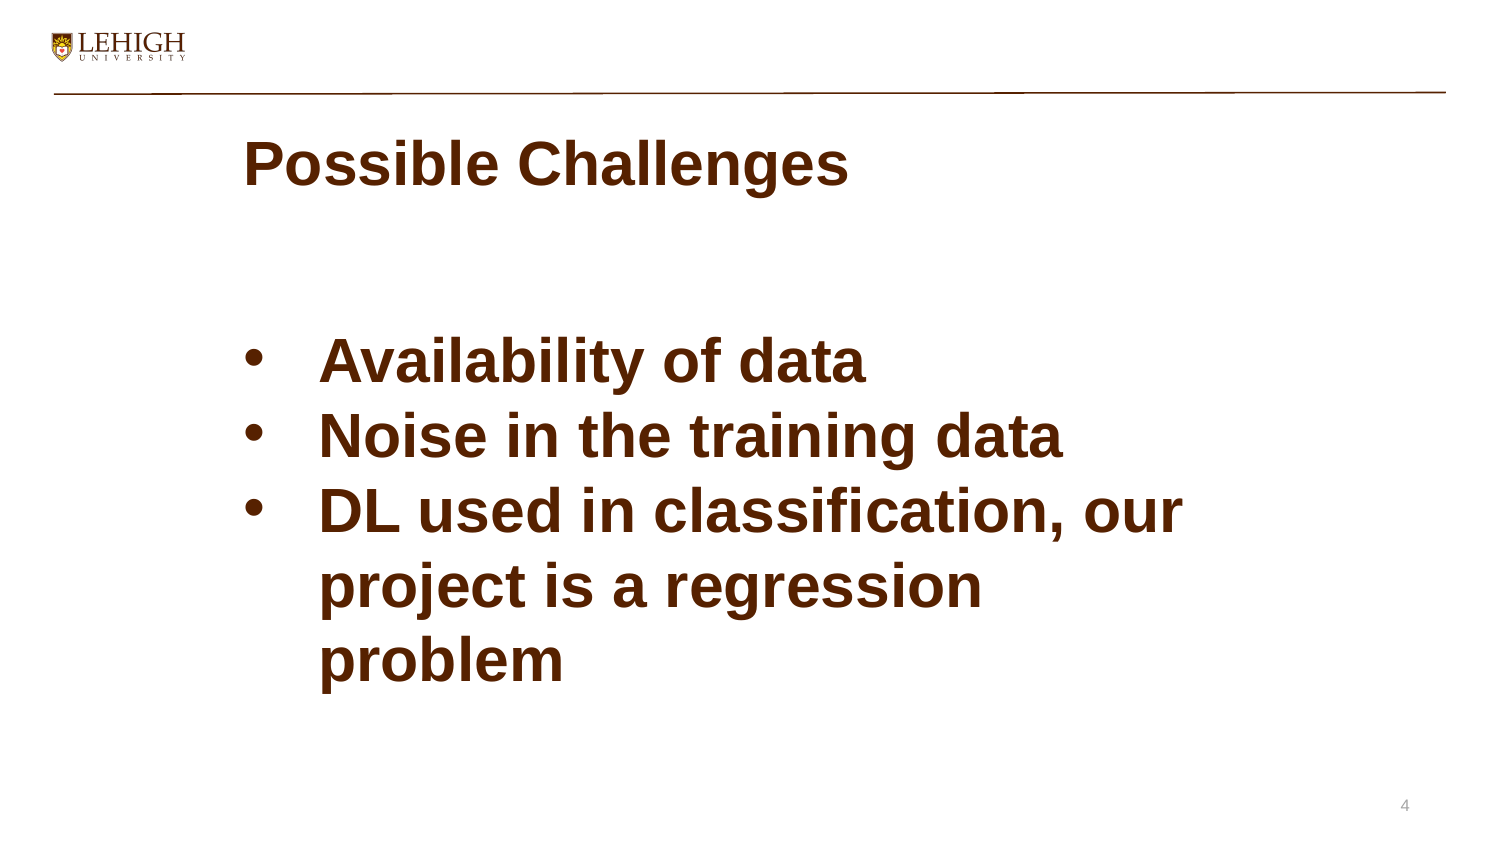

# Possible Challenges
Availability of data
Noise in the training data
DL used in classification, our project is a regression problem